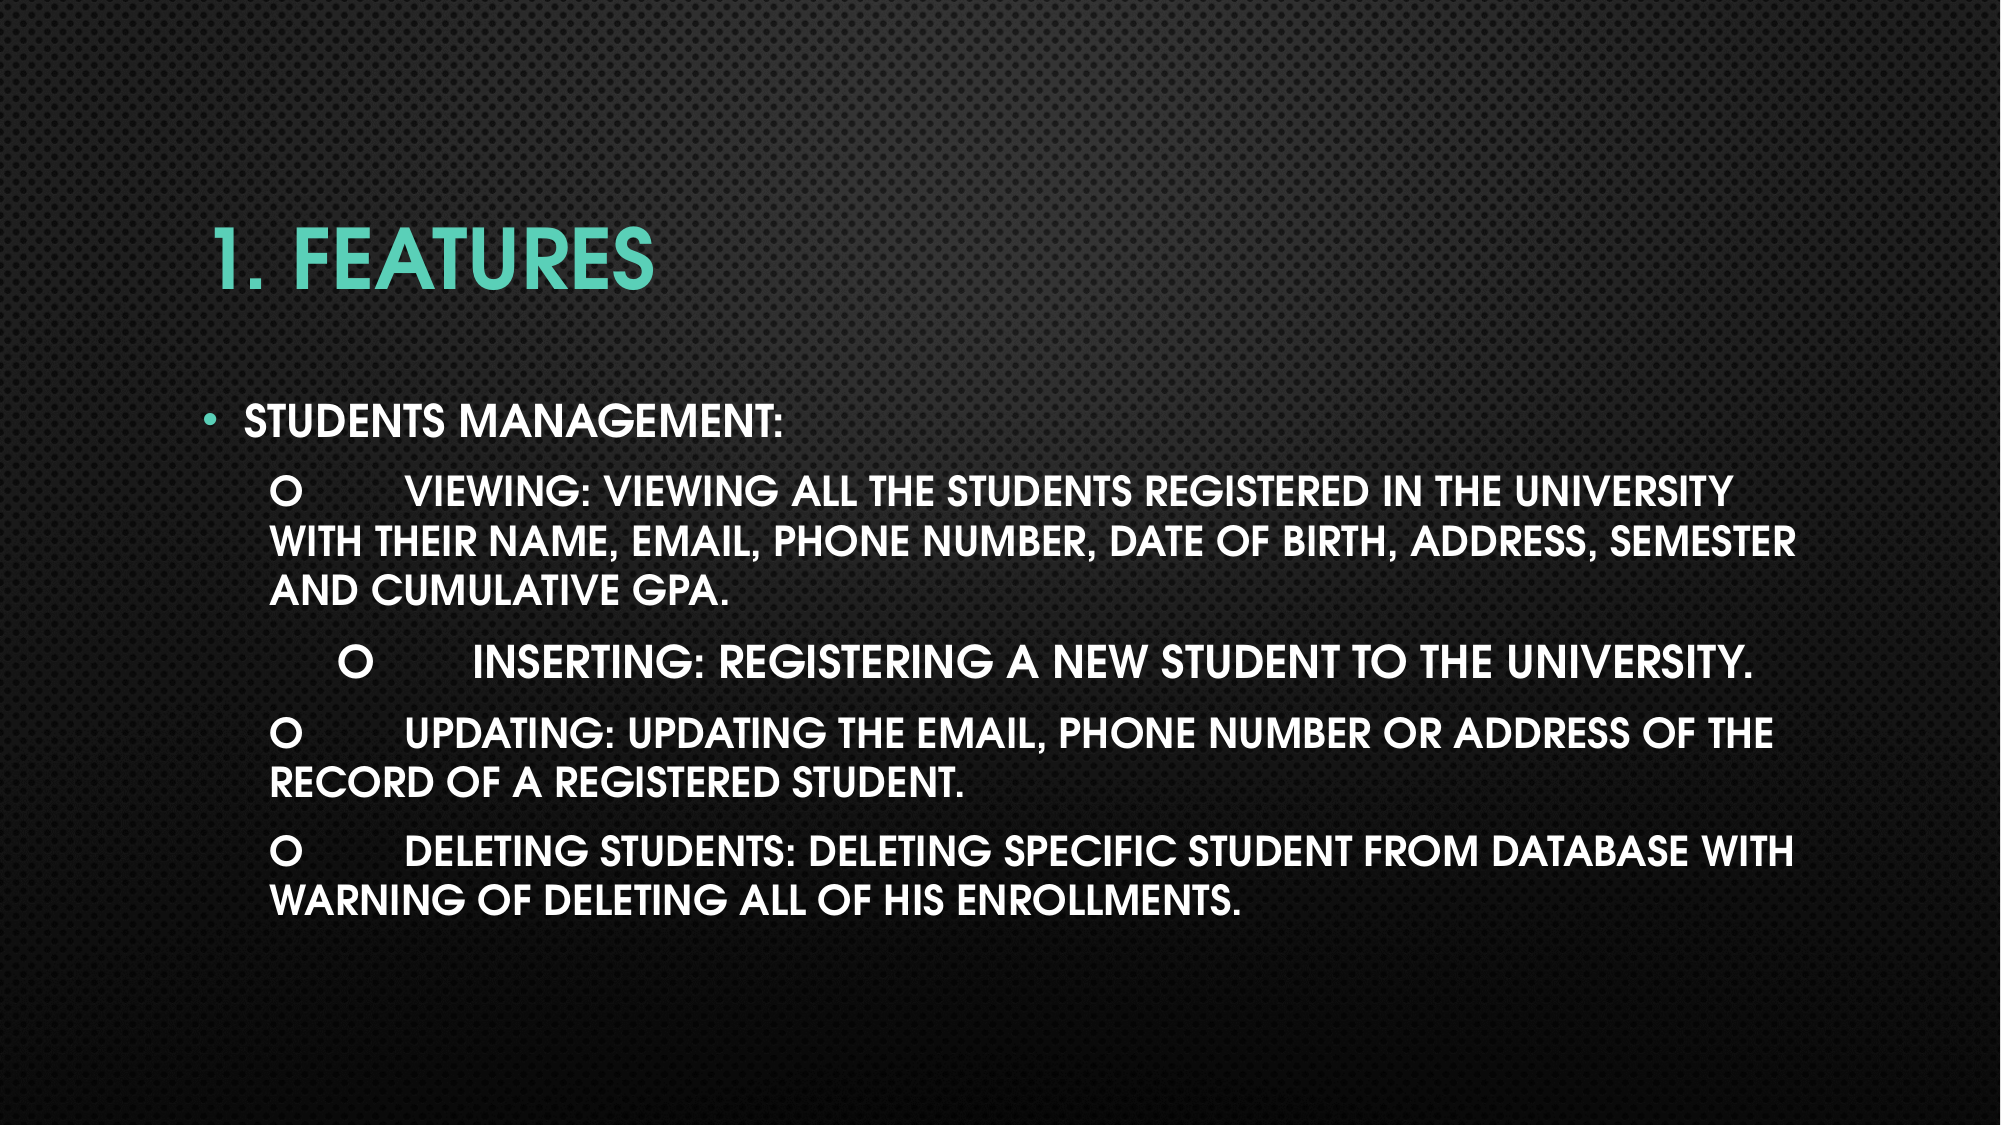

# 1. Features
Students Management:
o	Viewing: viewing all the students registered in the university with their name, email, phone number, date of birth, address, semester and cumulative GPA.
	o	Inserting: Registering a new student to the university.
o	Updating: updating the email, phone number or address of the record of a registered student.
o	Deleting students: Deleting specific student from database with warning of deleting all of his enrollments.